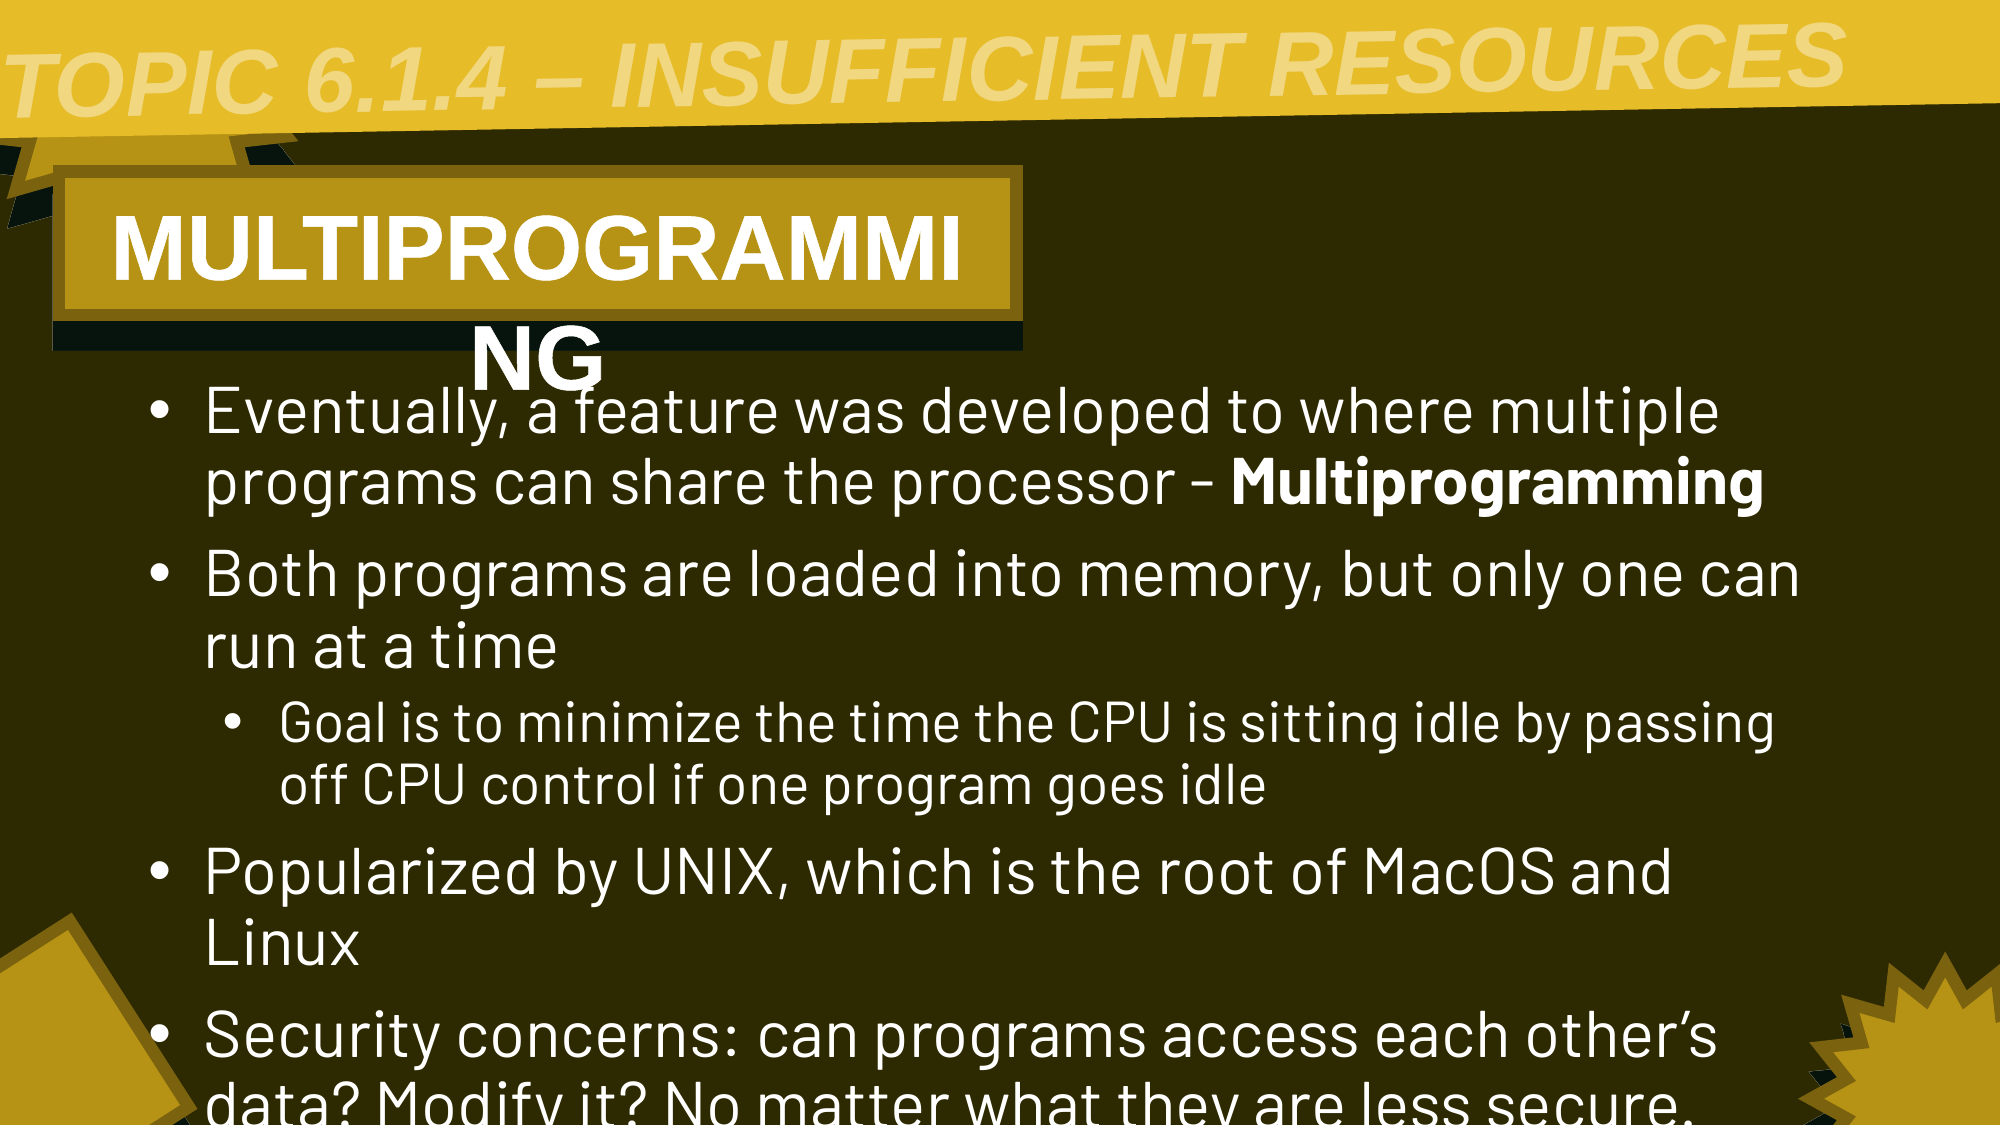

TOPIC 6.1.4 – INSUFFICIENT RESOURCES

MULTIPROGRAMMING
Eventually, a feature was developed to where multiple programs can share the processor - Multiprogramming
Both programs are loaded into memory, but only one can run at a time
Goal is to minimize the time the CPU is sitting idle by passing off CPU control if one program goes idle
Popularized by UNIX, which is the root of MacOS and Linux
Security concerns: can programs access each other’s data? Modify it? No matter what they are less secure.